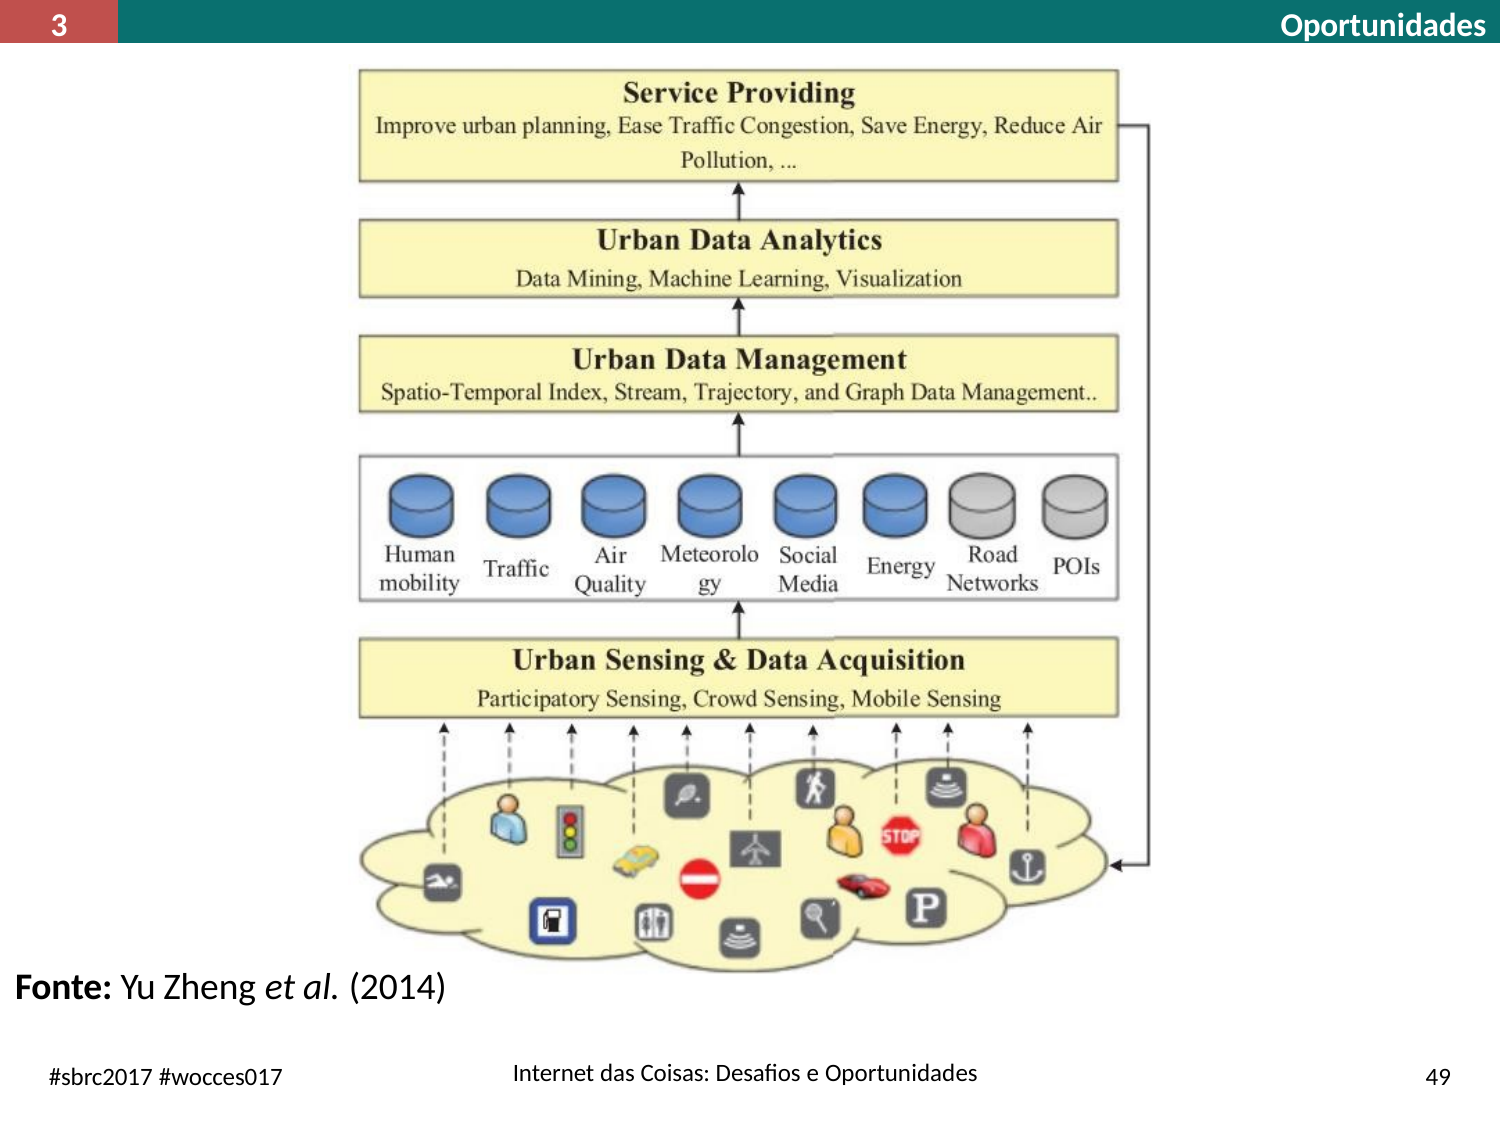

3
Oportunidades

Fonte: Yu Zheng et al. (2014)
Internet das Coisas: Desafios e Oportunidades
#sbrc2017 #wocces017
49